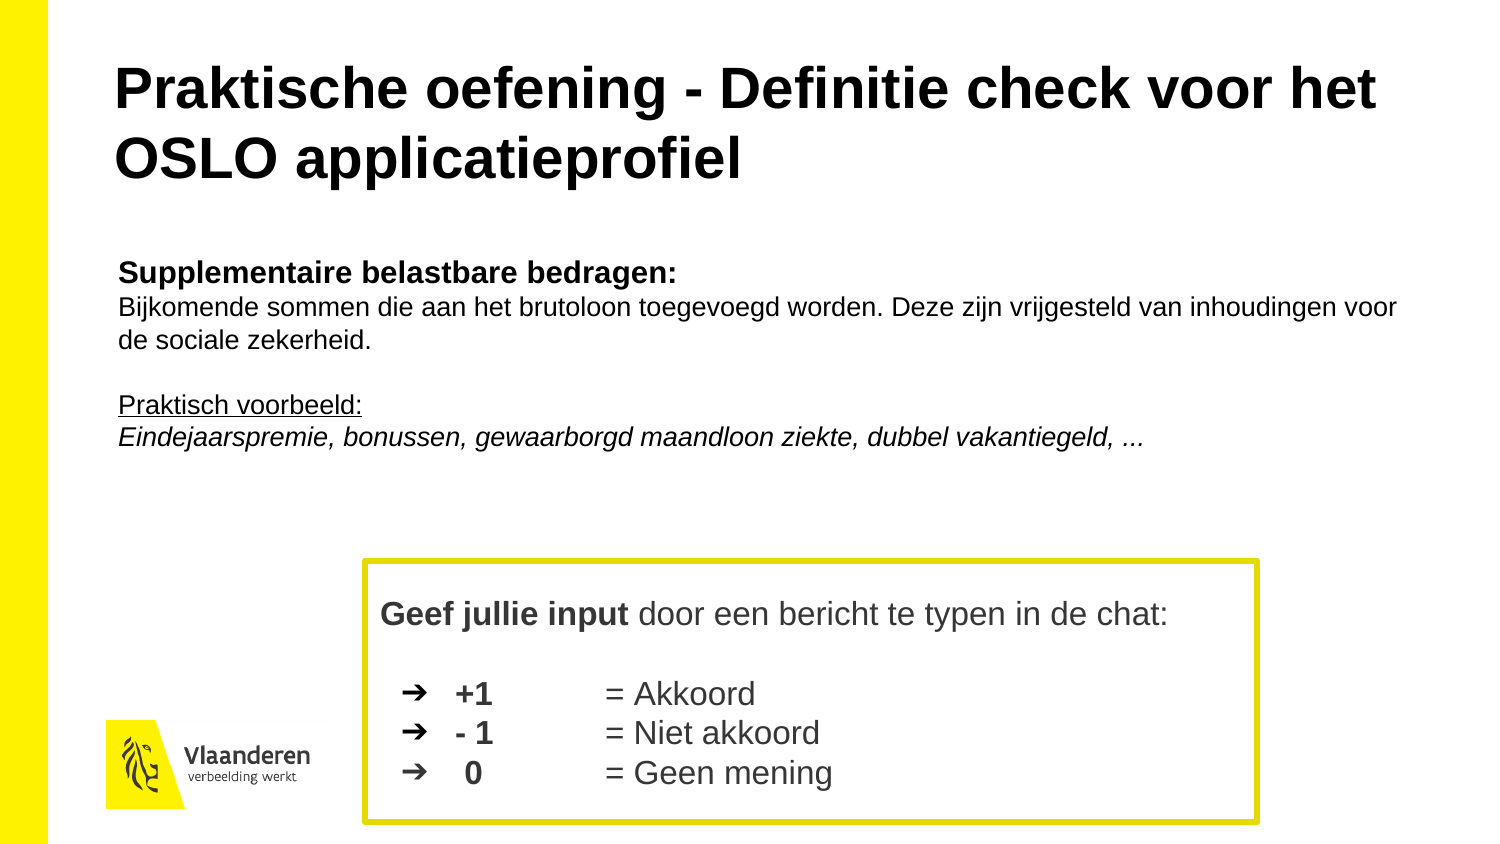

Praktische oefening - Definitie check voor het OSLO applicatieprofiel
Supplementaire belastbare bedragen:
Bijkomende sommen die aan het brutoloon toegevoegd worden. Deze zijn vrijgesteld van inhoudingen voor de sociale zekerheid.

Praktisch voorbeeld:
Eindejaarspremie, bonussen, gewaarborgd maandloon ziekte, dubbel vakantiegeld, ...
Geef jullie input door een bericht te typen in de chat:

+1 	= Akkoord
- 1	= Niet akkoord
 0 	= Geen mening